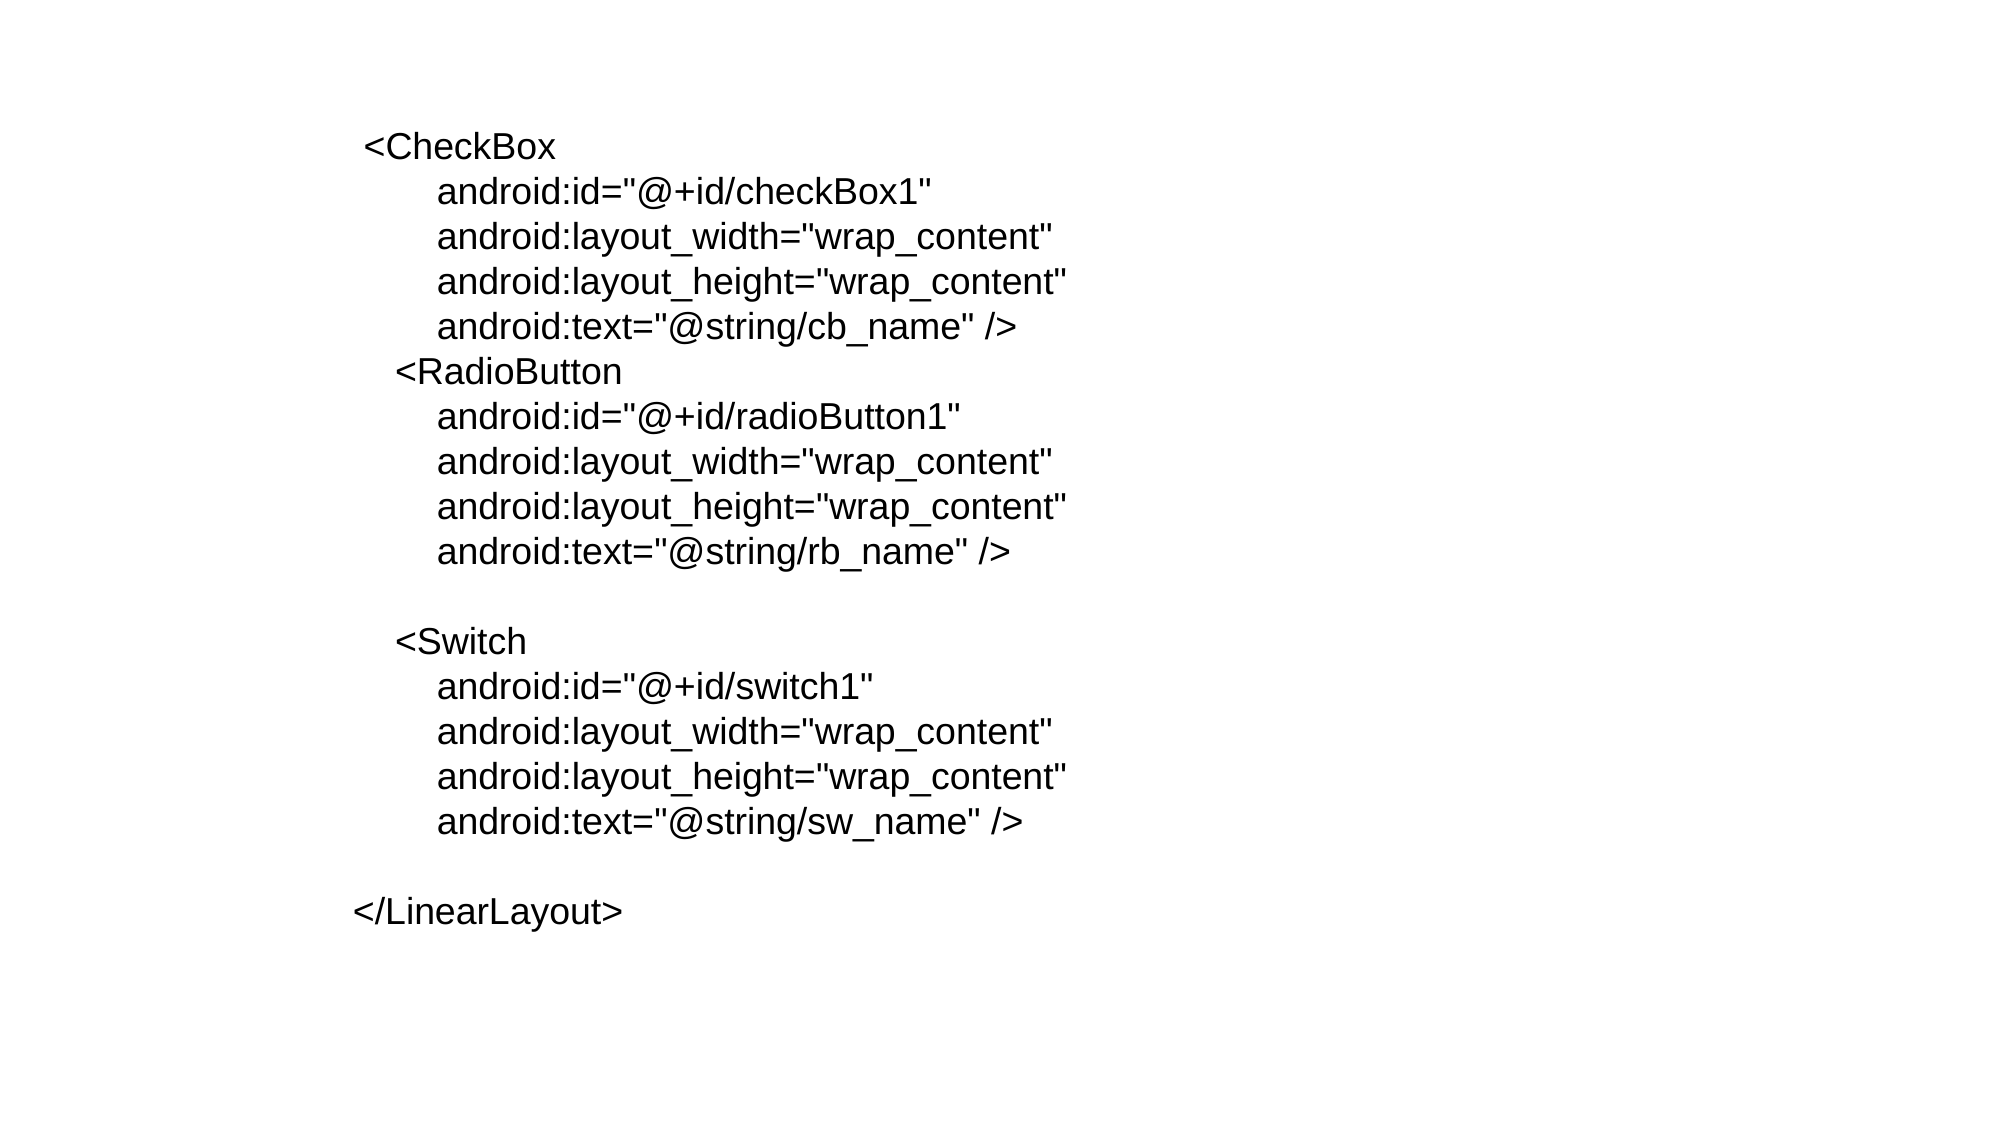

<CheckBox
        android:id="@+id/checkBox1"
        android:layout_width="wrap_content"
        android:layout_height="wrap_content"
        android:text="@string/cb_name" />
    <RadioButton
        android:id="@+id/radioButton1"
        android:layout_width="wrap_content"
        android:layout_height="wrap_content"
        android:text="@string/rb_name" />

    <Switch
        android:id="@+id/switch1"
        android:layout_width="wrap_content"
        android:layout_height="wrap_content"
        android:text="@string/sw_name" />

</LinearLayout>